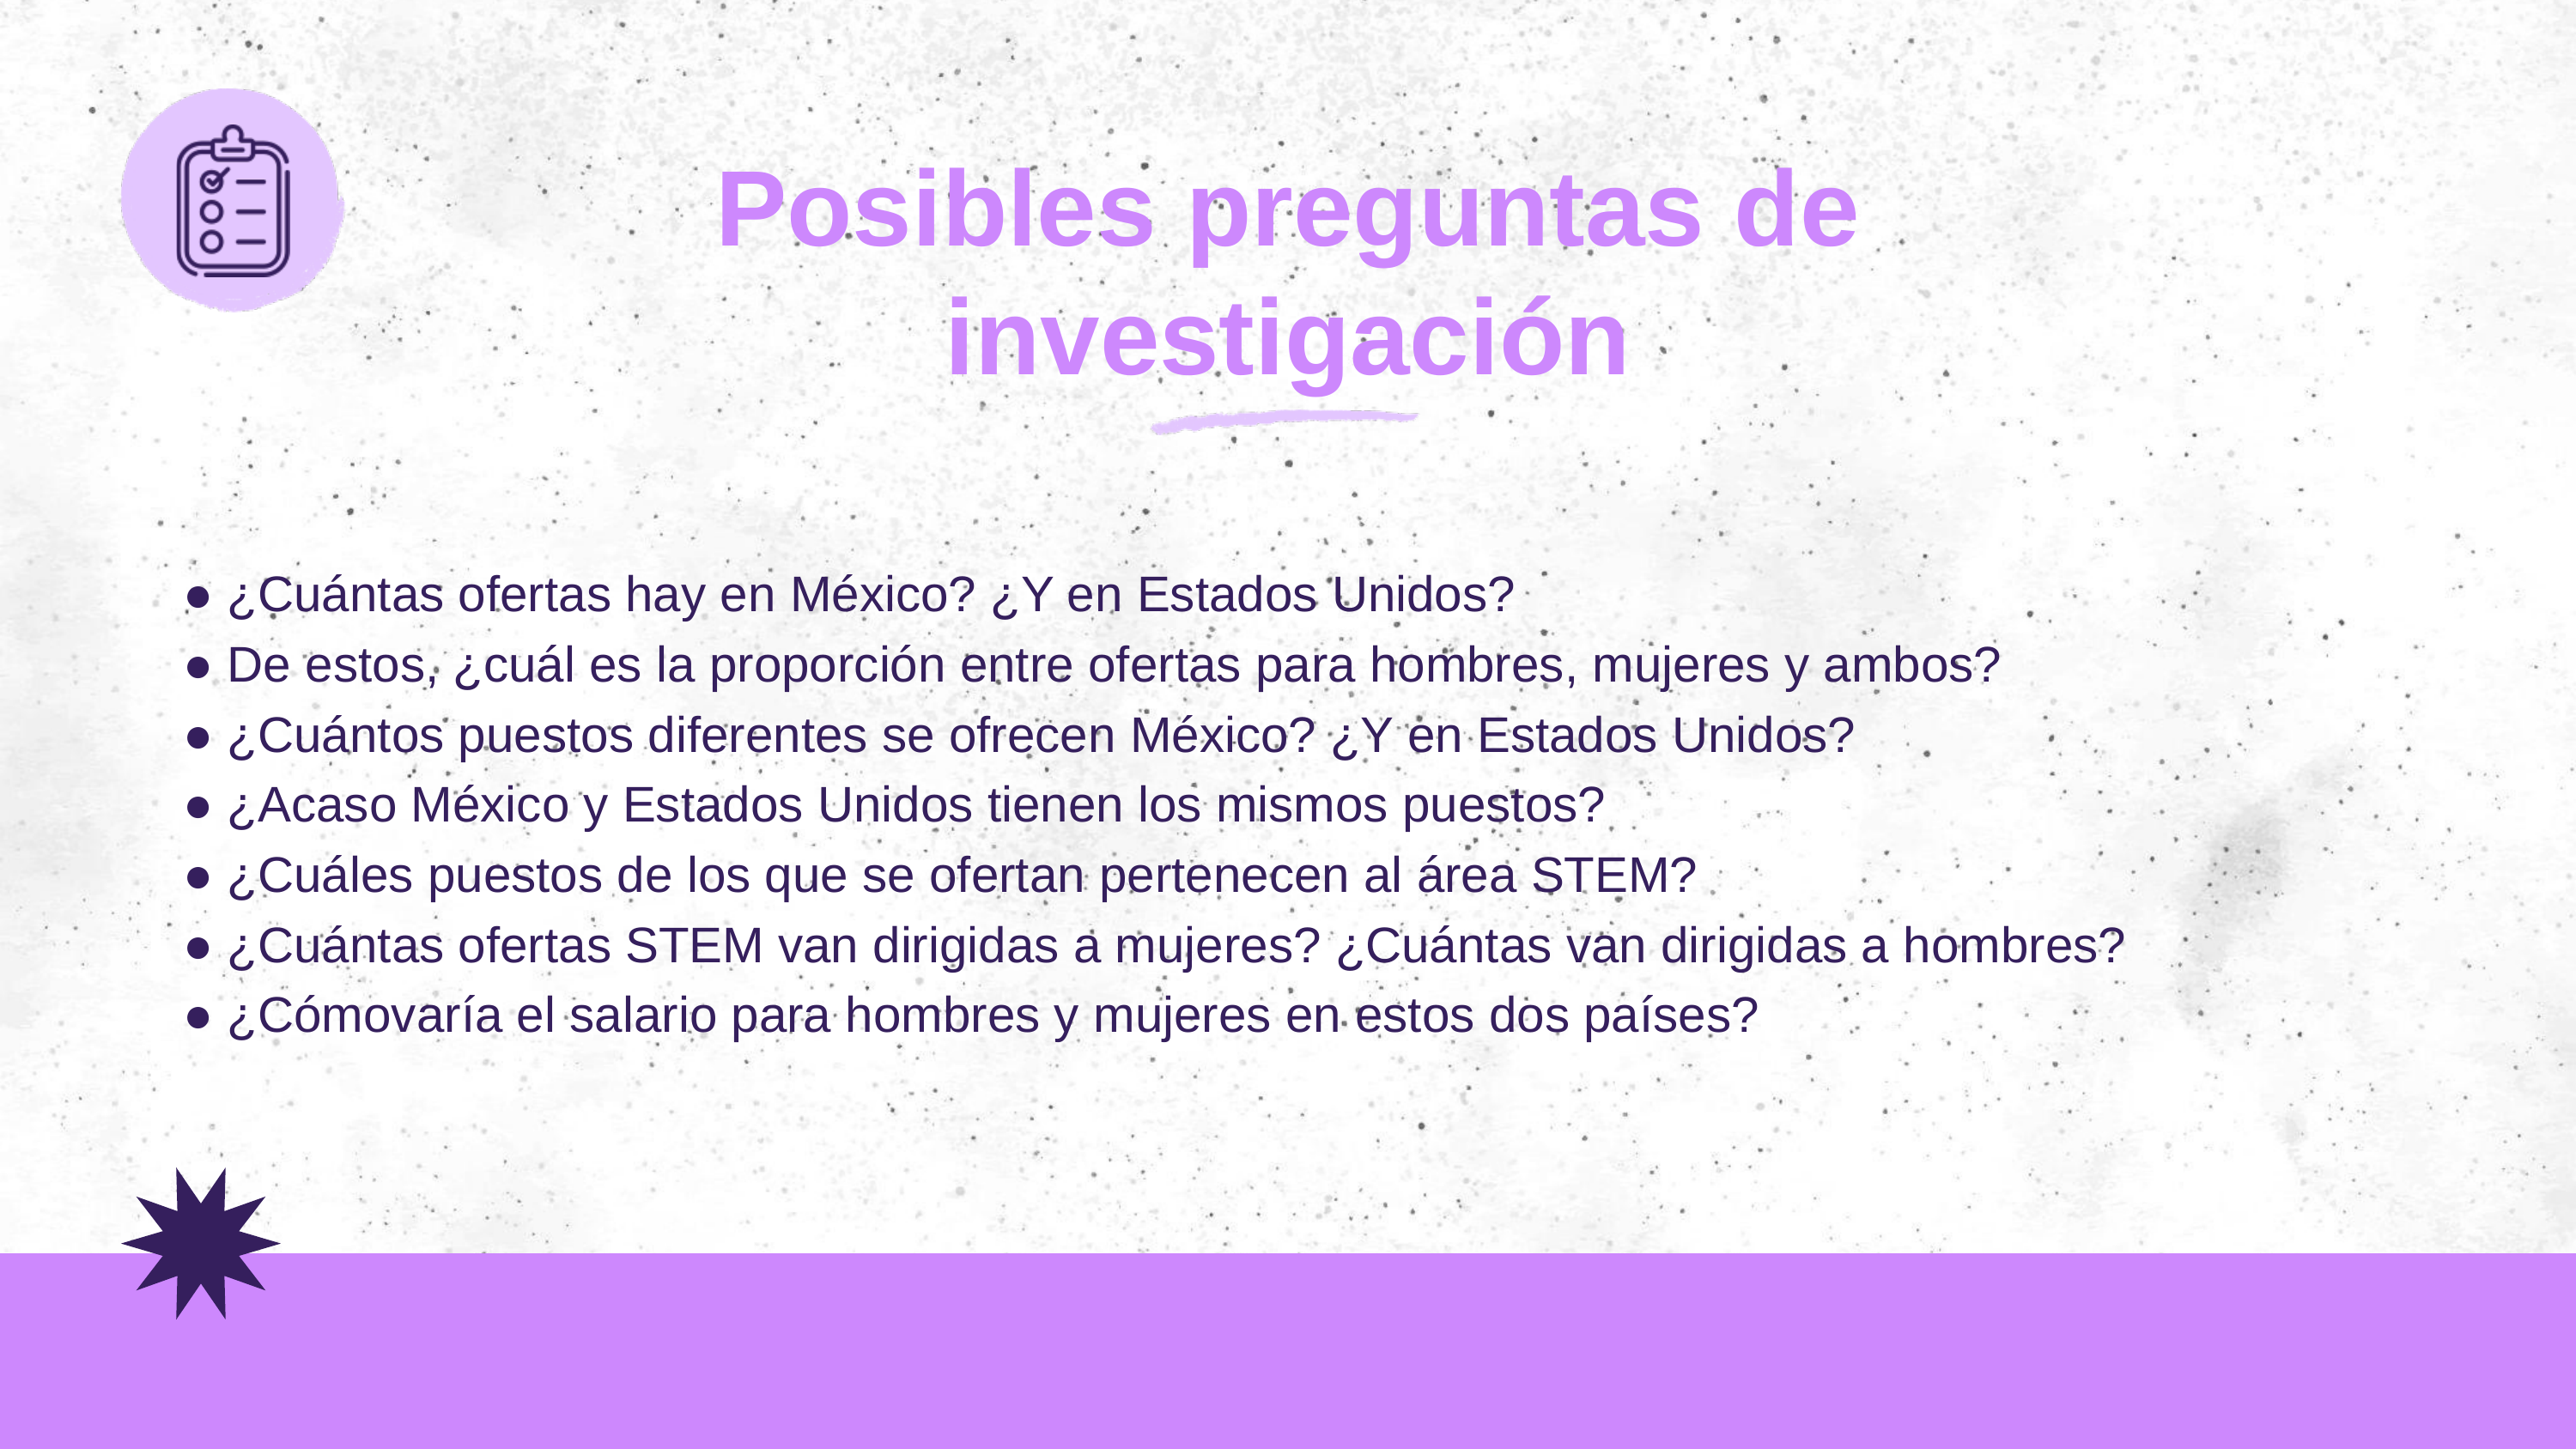

Posibles preguntas de investigación

● ¿Cuántas ofertas hay en México? ¿Y en Estados Unidos?
● De estos, ¿cuál es la proporción entre ofertas para hombres, mujeres y ambos?
● ¿Cuántos puestos diferentes se ofrecen México? ¿Y en Estados Unidos?
● ¿Acaso México y Estados Unidos tienen los mismos puestos?
● ¿Cuáles puestos de los que se ofertan pertenecen al área STEM?
● ¿Cuántas ofertas STEM van dirigidas a mujeres? ¿Cuántas van dirigidas a hombres?
● ¿Cómovaría el salario para hombres y mujeres en estos dos países?